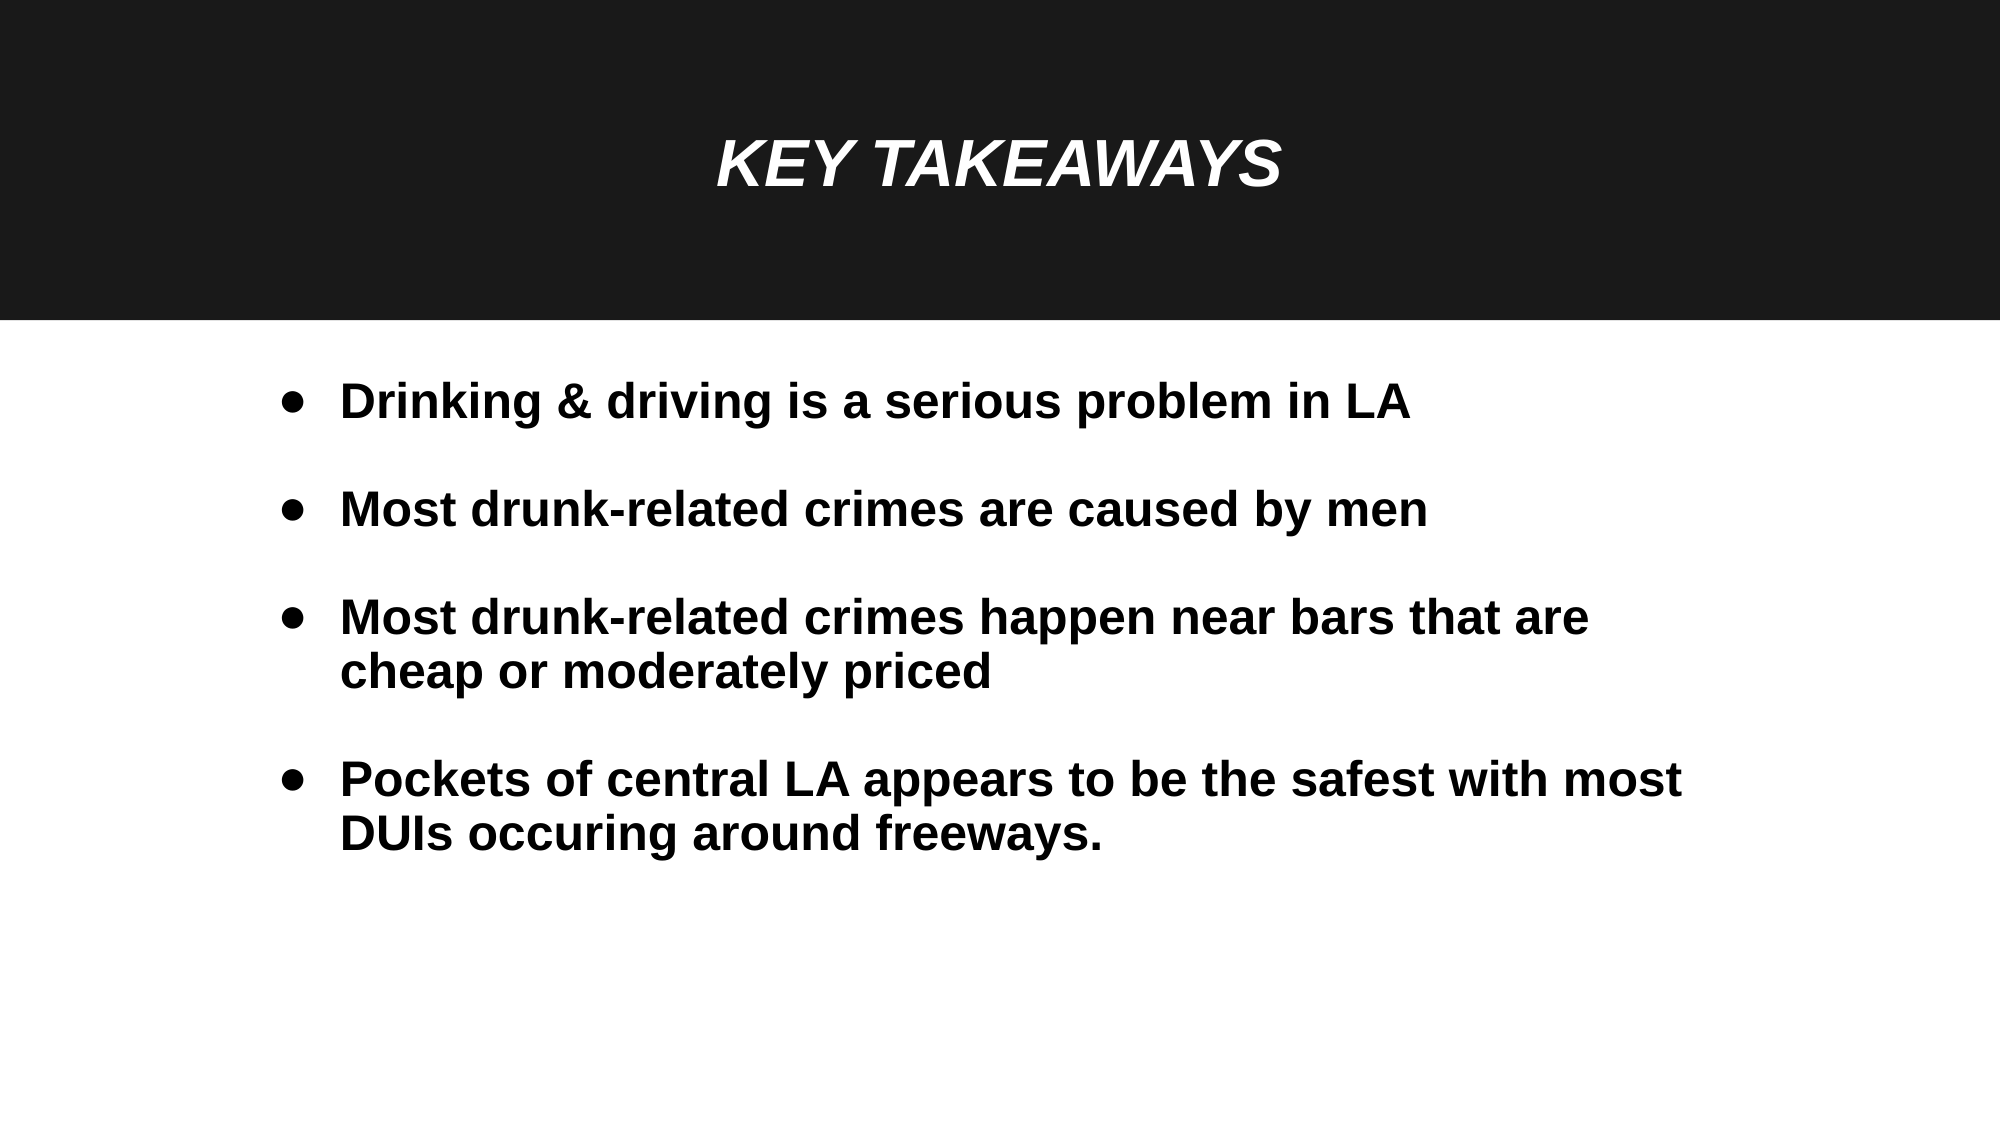

KEY TAKEAWAYS
Drinking & driving is a serious problem in LA

Most drunk-related crimes are caused by men

Most drunk-related crimes happen near bars that are cheap or moderately priced

Pockets of central LA appears to be the safest with most DUIs occuring around freeways.